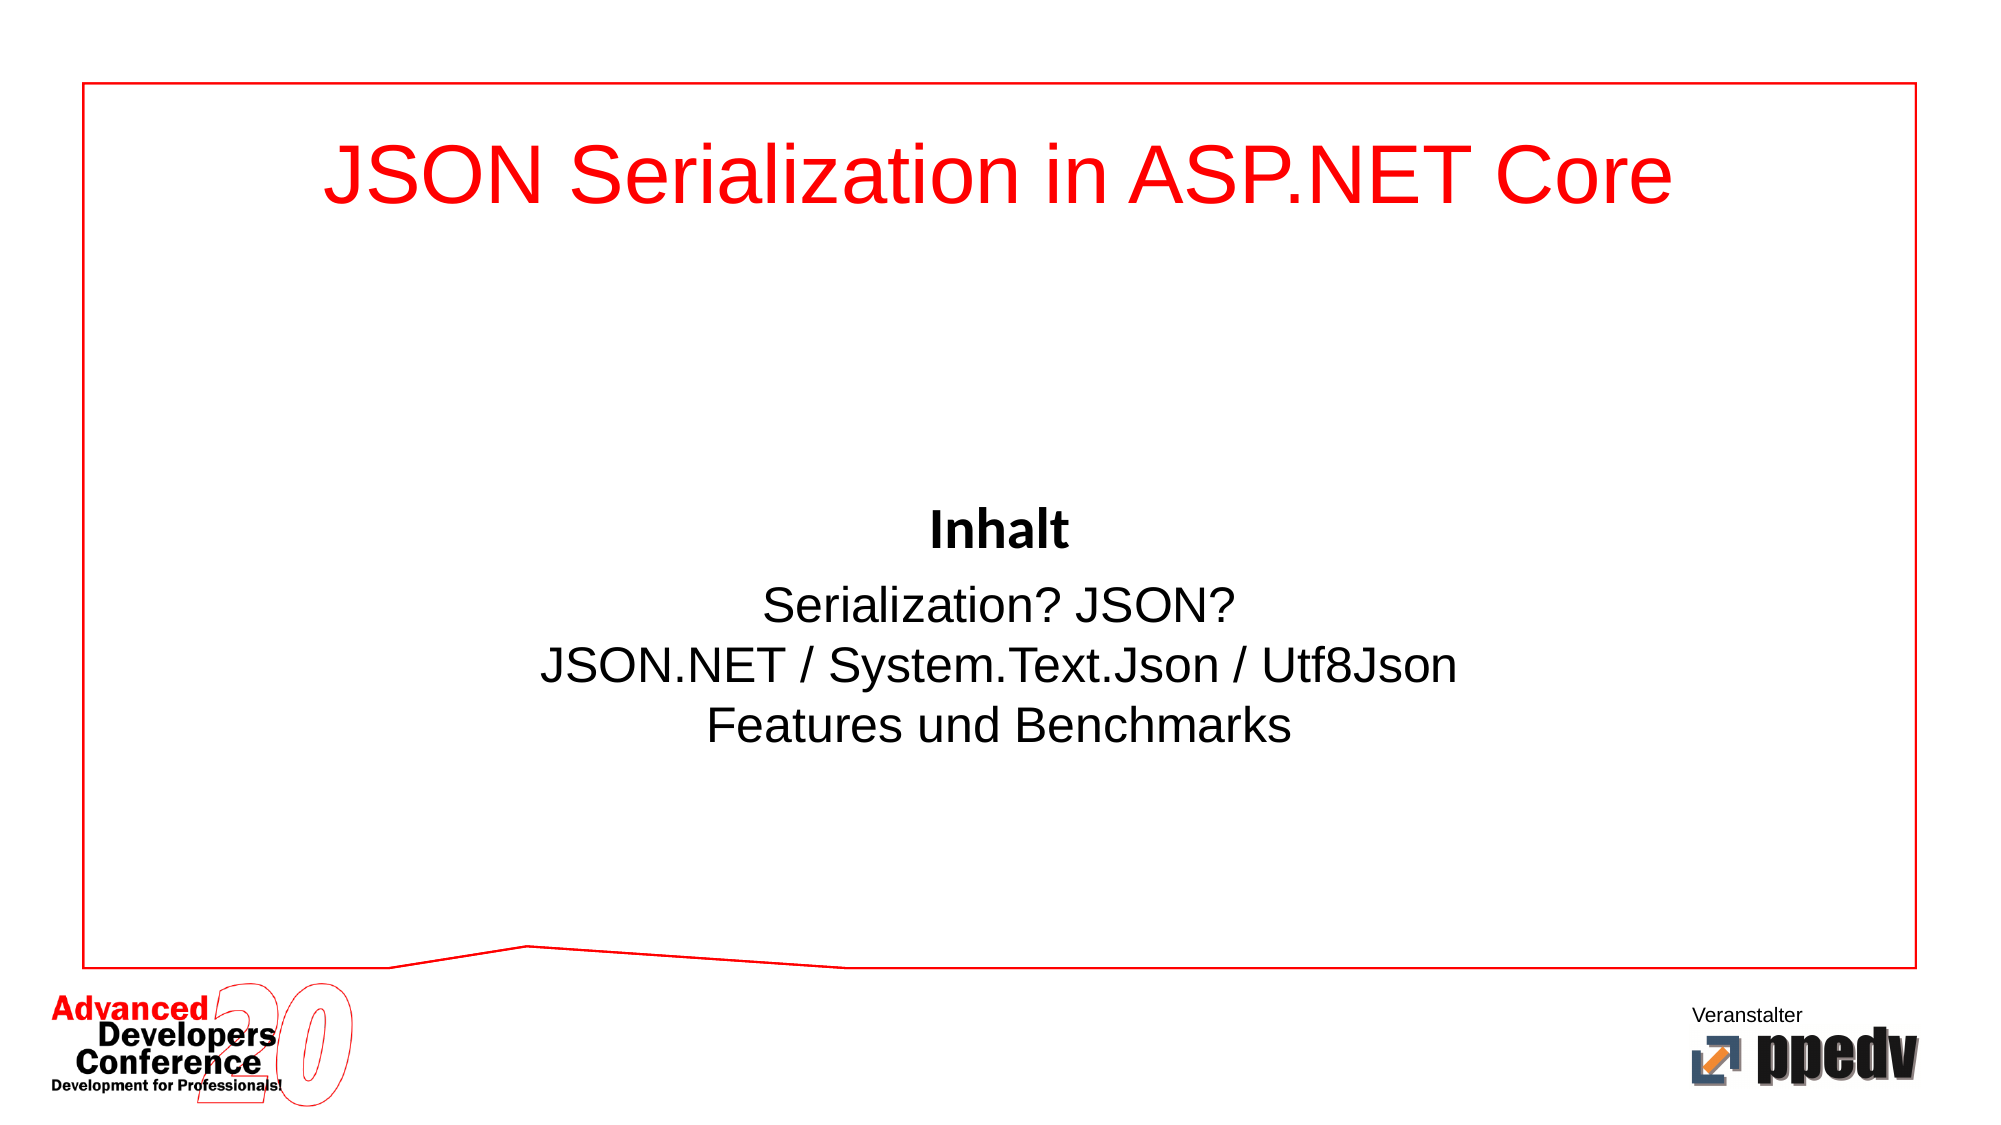

JSON Serialization in ASP.NET Core
Inhalt
Serialization? JSON?
JSON.NET / System.Text.Json / Utf8Json
Features und Benchmarks